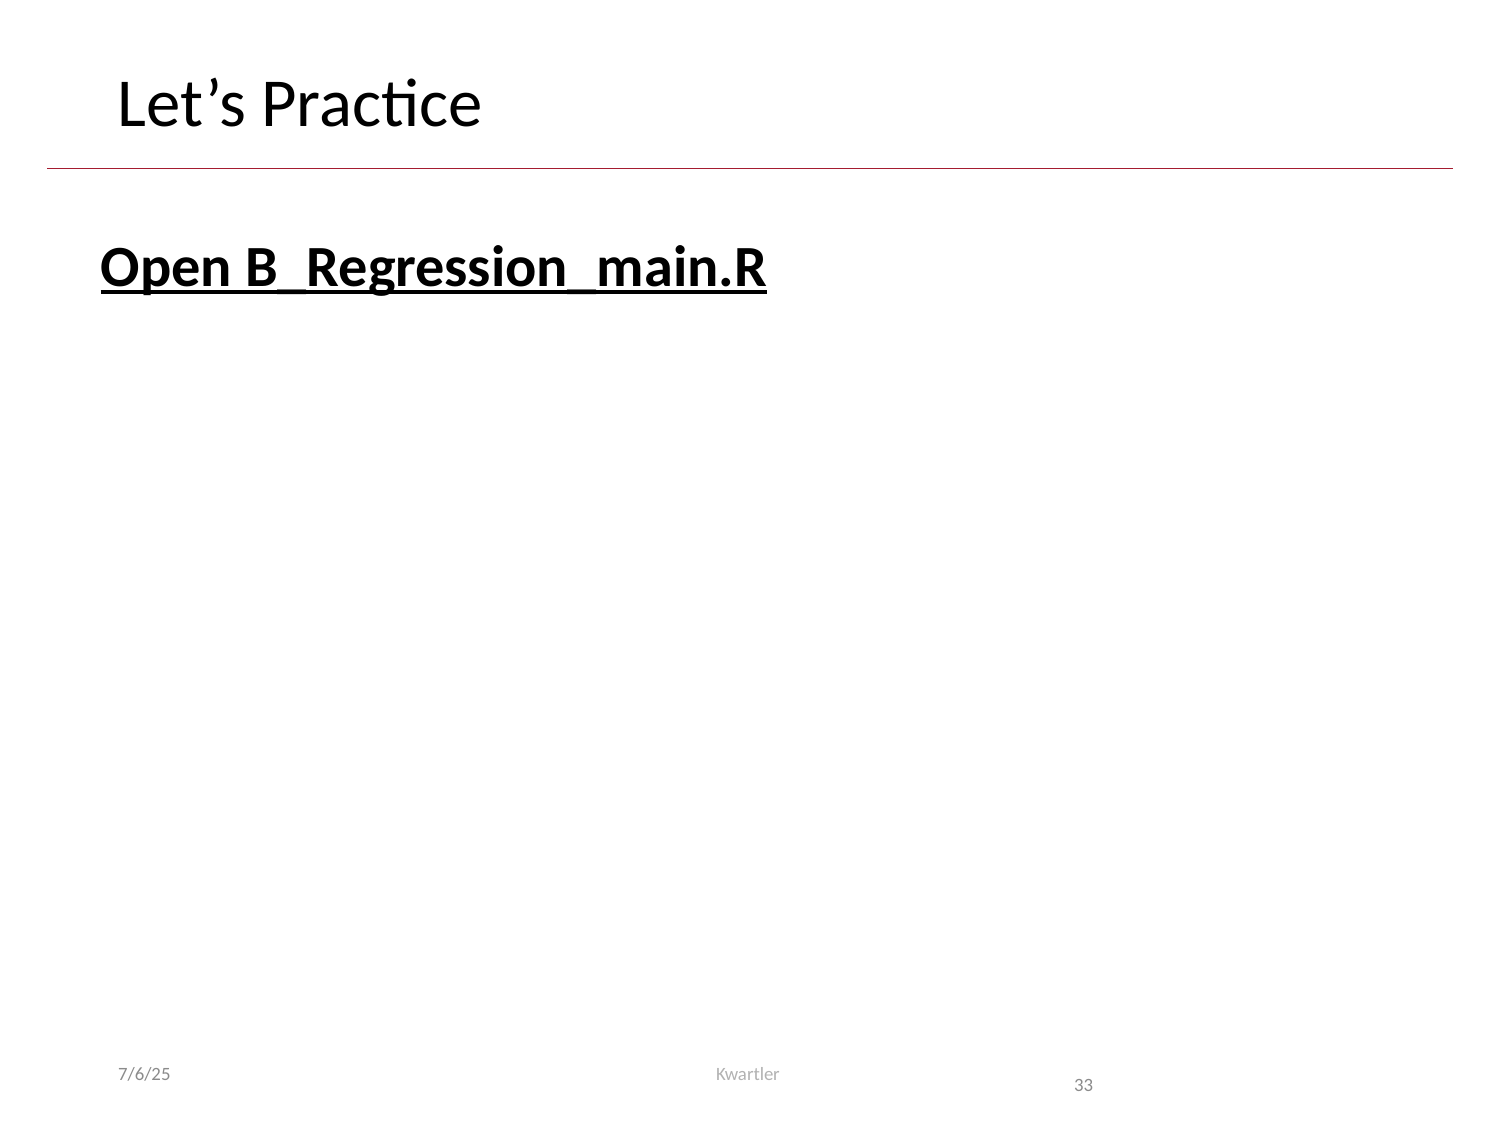

# Let’s Practice
Open B_Regression_main.R
7/6/25
Kwartler
33